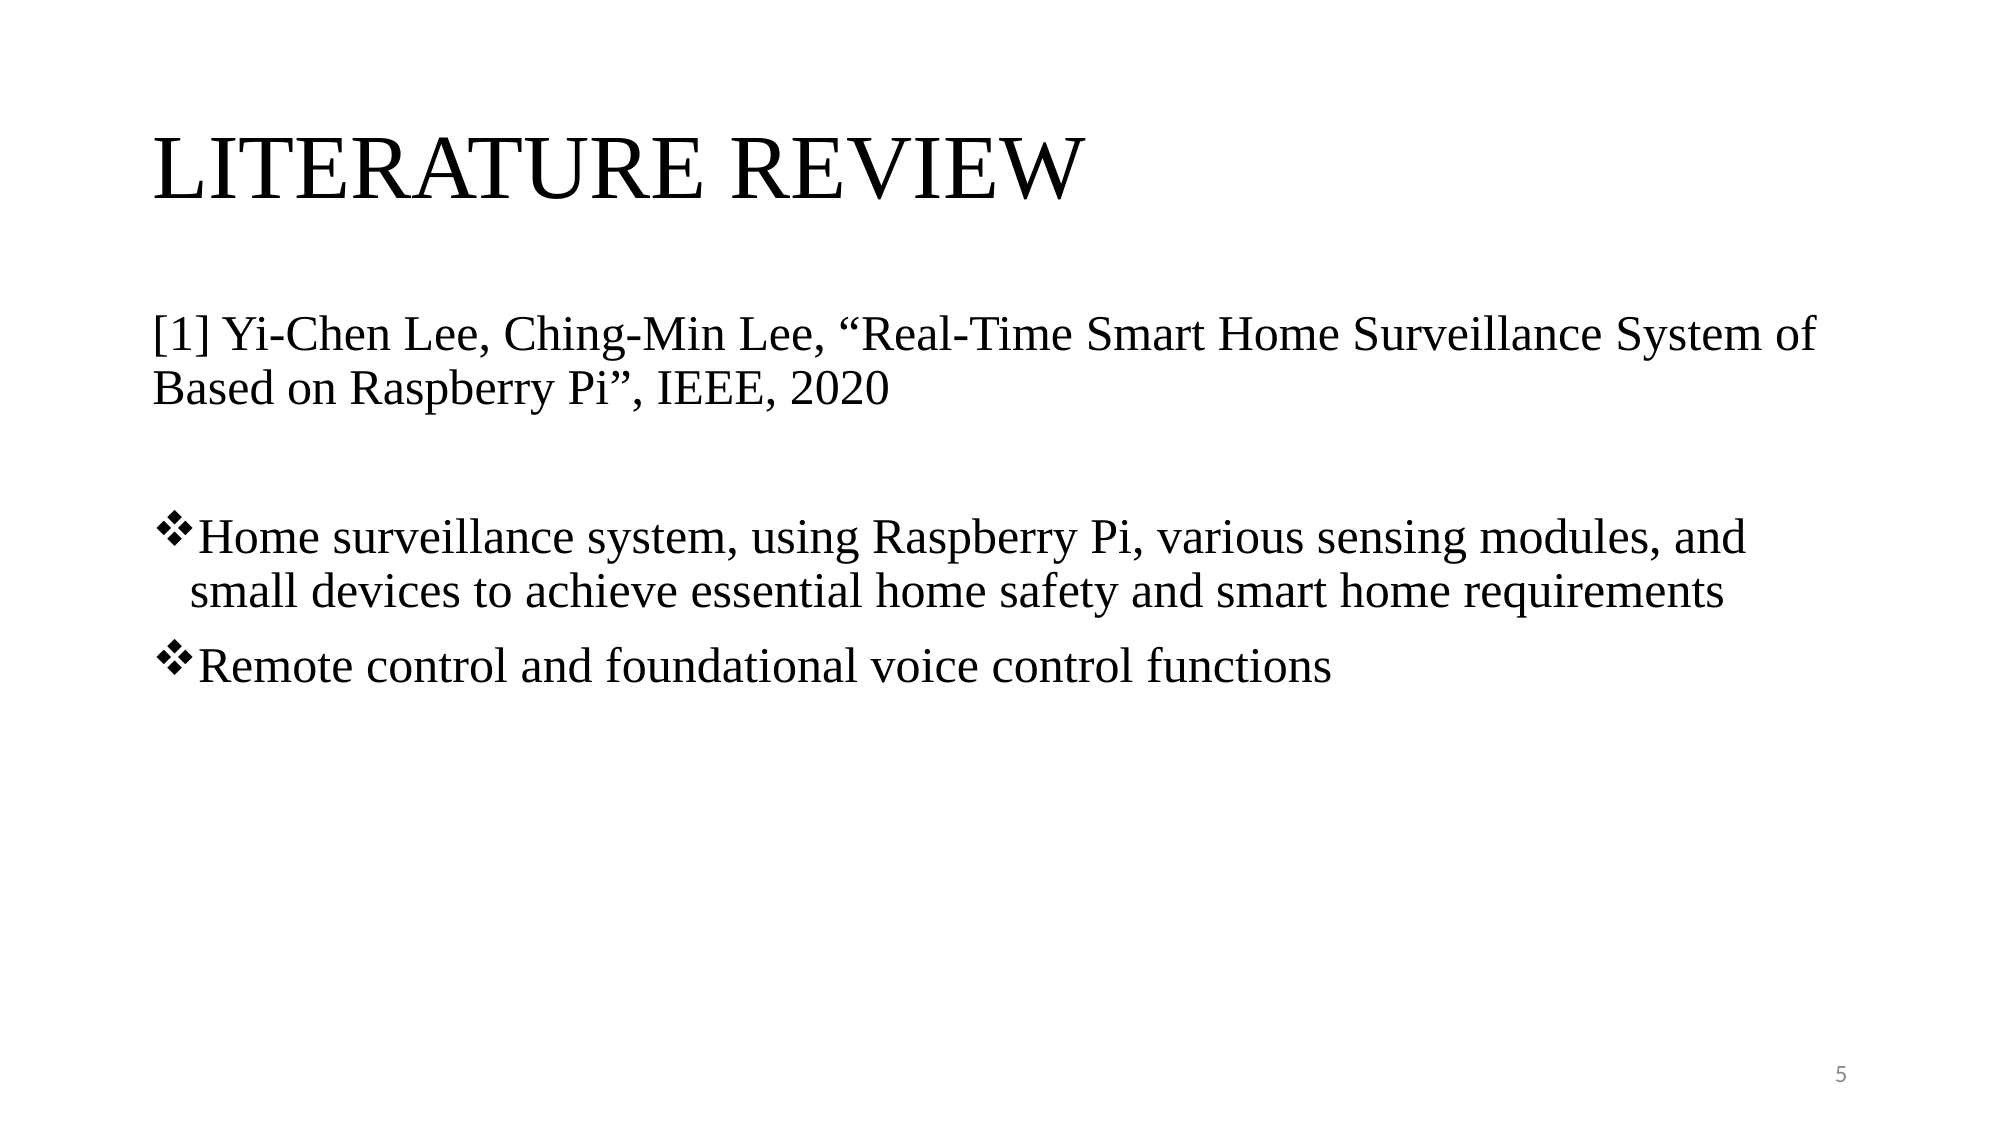

# LITERATURE REVIEW
[1] Yi-Chen Lee, Ching-Min Lee, “Real-Time Smart Home Surveillance System of Based on Raspberry Pi”, IEEE, 2020

Home surveillance system, using Raspberry Pi, various sensing modules, and small devices to achieve essential home safety and smart home requirements
Remote control and foundational voice control functions

5